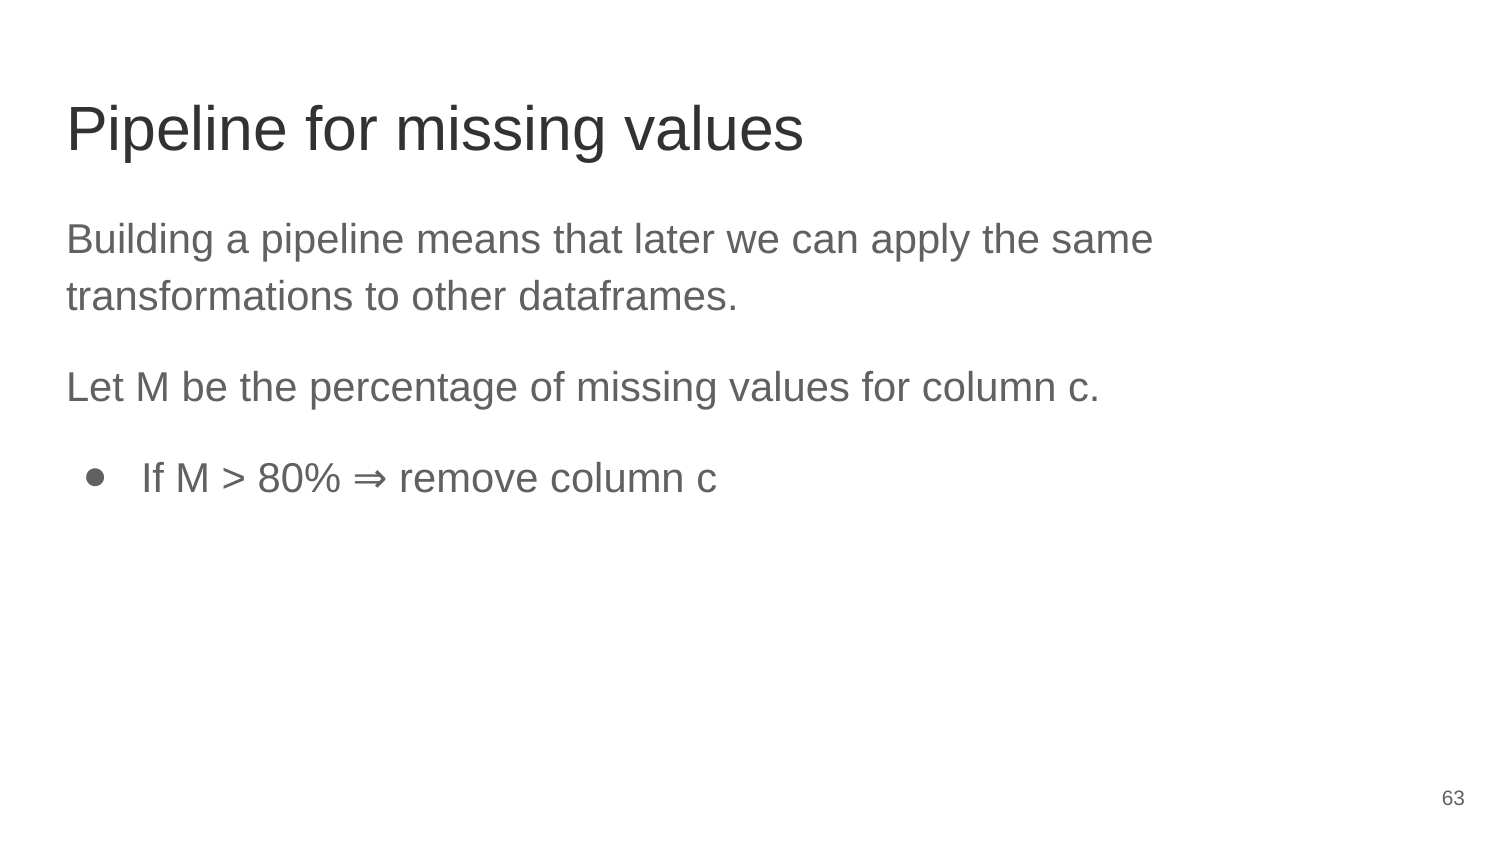

# Pipeline for missing values
Building a pipeline means that later we can apply the same transformations to other dataframes.
Let M be the percentage of missing values for column c.
If M > 80% ⇒ remove column c
63